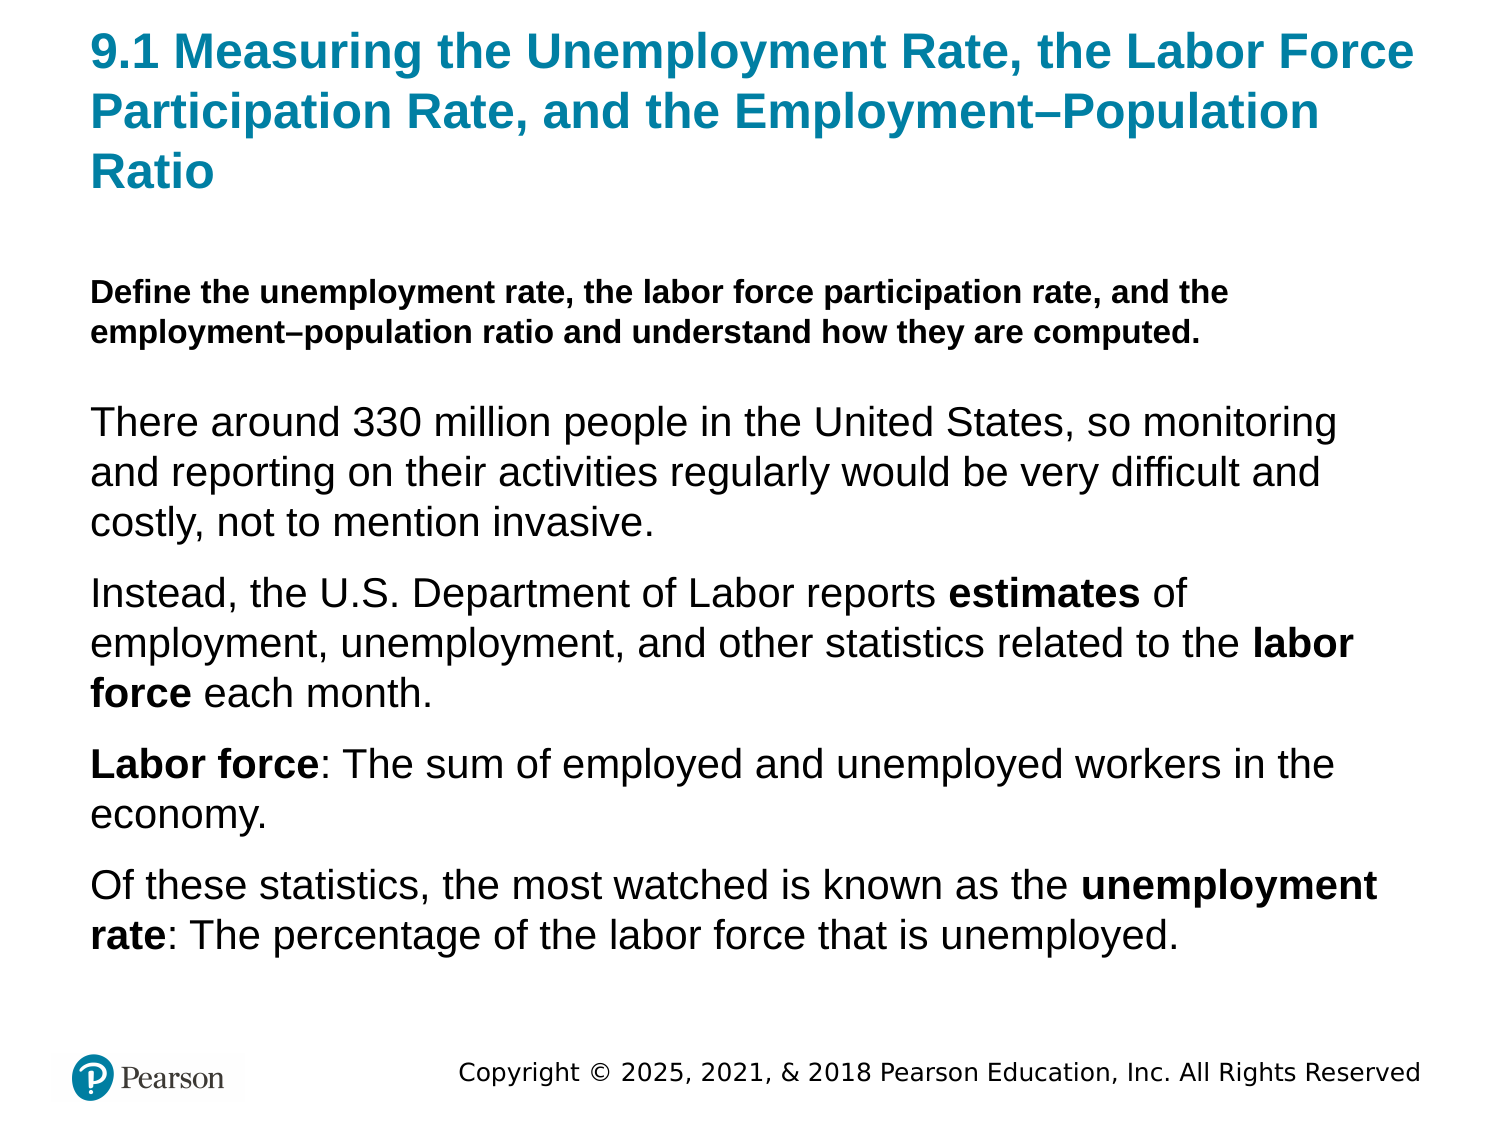

# 9.1 Measuring the Unemployment Rate, the Labor Force Participation Rate, and the Employment–Population Ratio
Define the unemployment rate, the labor force participation rate, and the employment–population ratio and understand how they are computed.
There around 330 million people in the United States, so monitoring and reporting on their activities regularly would be very difficult and costly, not to mention invasive.
Instead, the U.S. Department of Labor reports estimates of employment, unemployment, and other statistics related to the labor force each month.
Labor force: The sum of employed and unemployed workers in the economy.
Of these statistics, the most watched is known as the unemployment rate: The percentage of the labor force that is unemployed.